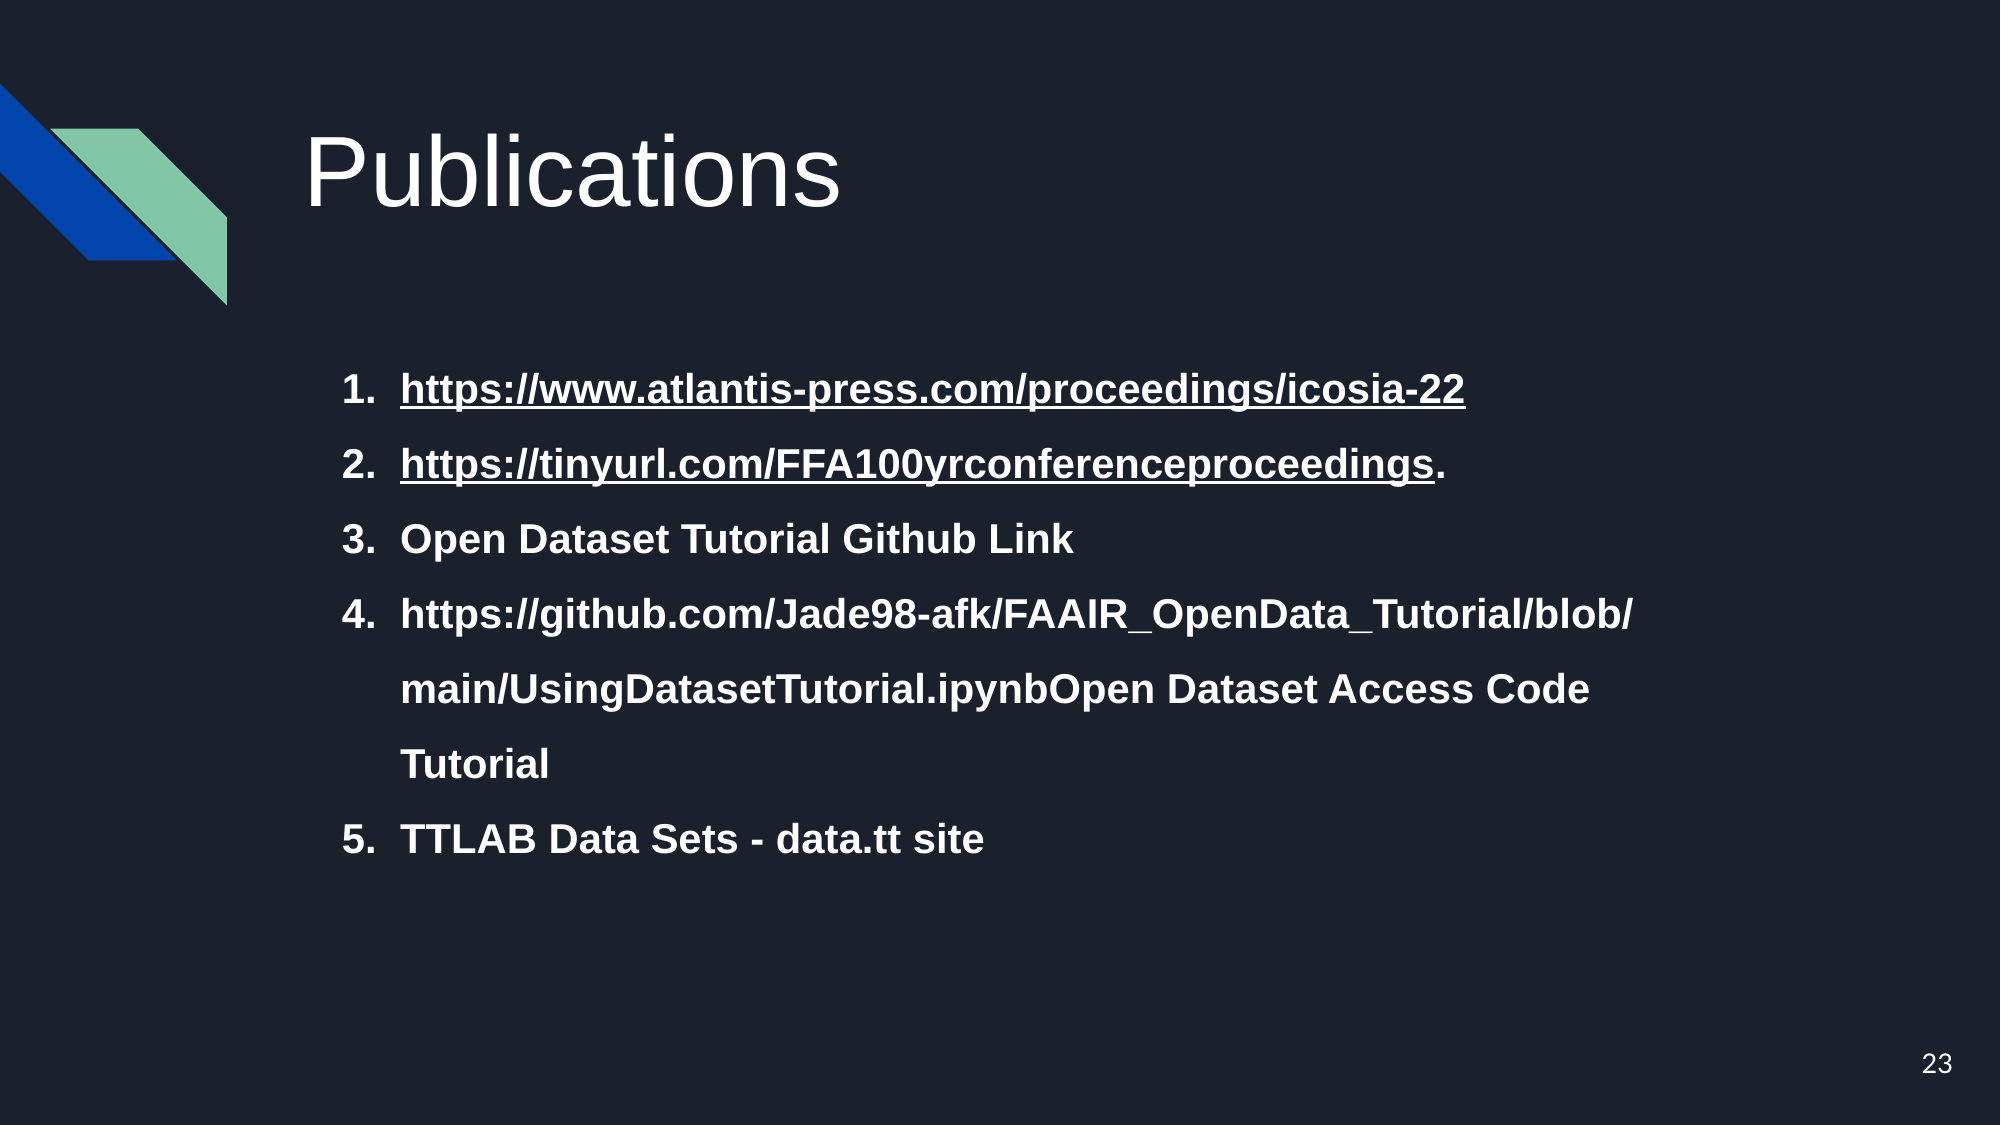

# Publications
https://www.atlantis-press.com/proceedings/icosia-22
https://tinyurl.com/FFA100yrconferenceproceedings.
Open Dataset Tutorial Github Link
https://github.com/Jade98-afk/FAAIR_OpenData_Tutorial/blob/main/UsingDatasetTutorial.ipynbOpen Dataset Access Code Tutorial
TTLAB Data Sets - data.tt site
23